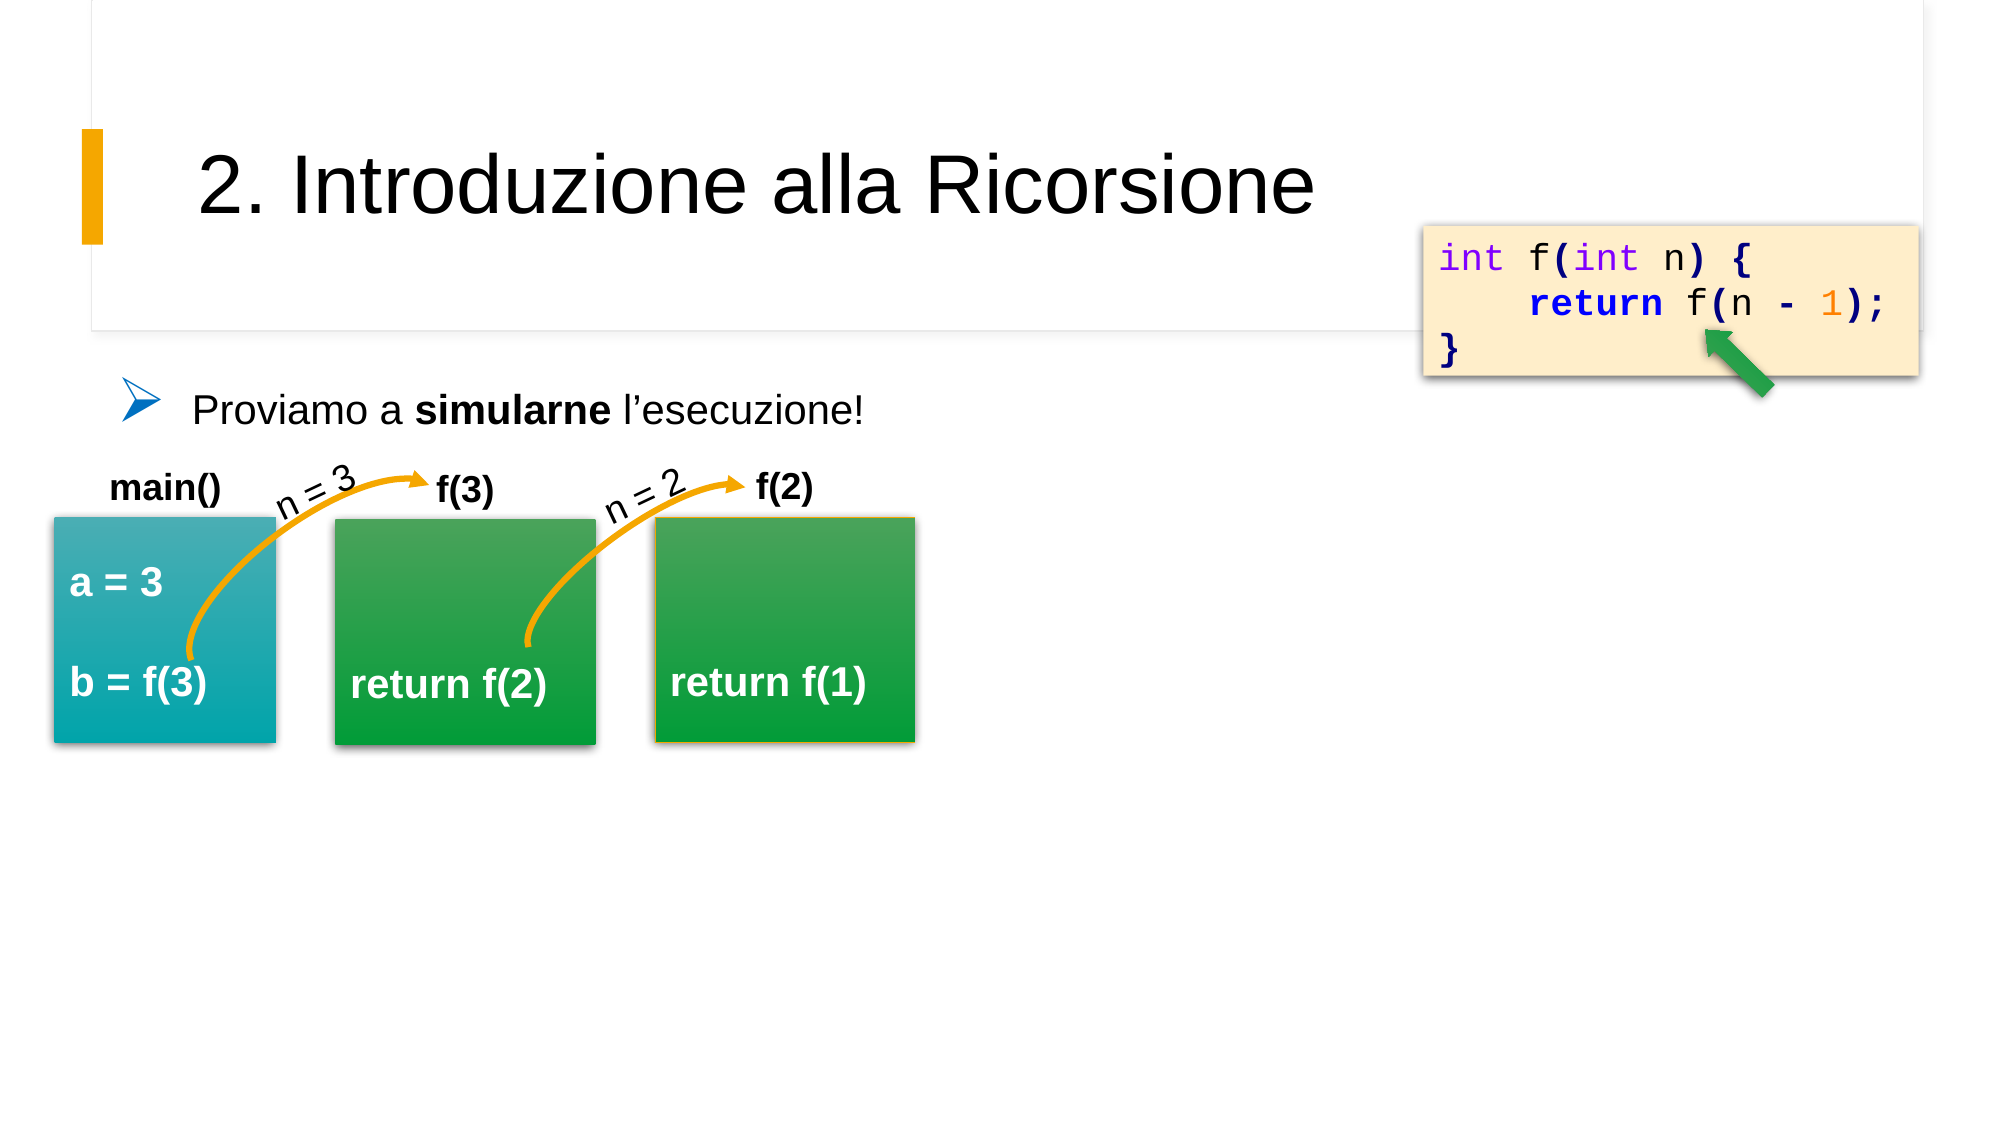

# 2. Introduzione alla Ricorsione
int f(int n) {
    return f(n - 1);
}

Proviamo a simularne l’esecuzione!
f(2)

return f(1)
main()
a = 3

b = f(3)
f(3)

return f(2)
n = 3
n = 2